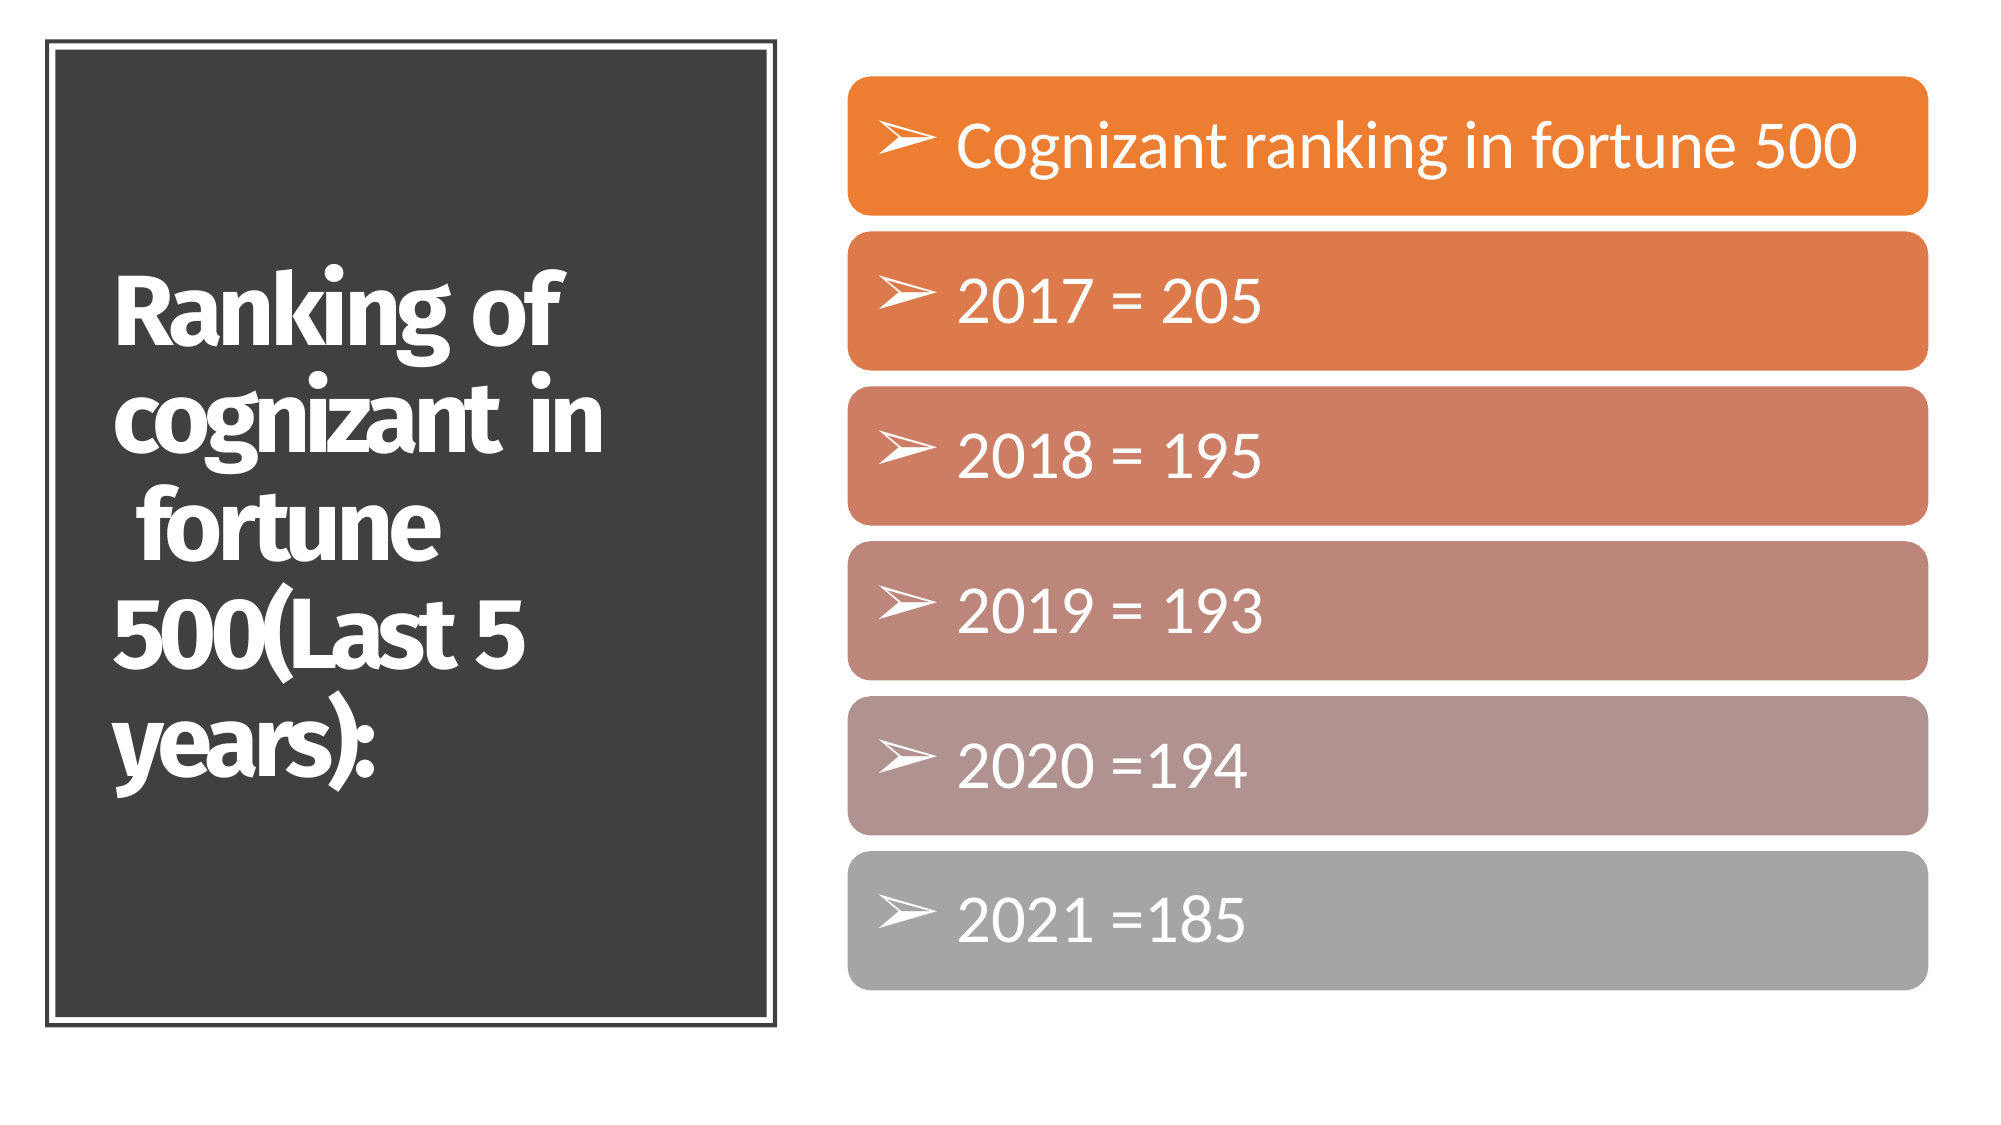

Cognizant ranking in fortune 500
2017 = 205
2018 = 195
2019 = 193
2020 =194
2021 =185

Ranking of  cognizant in  fortune  500(Last 5  years):